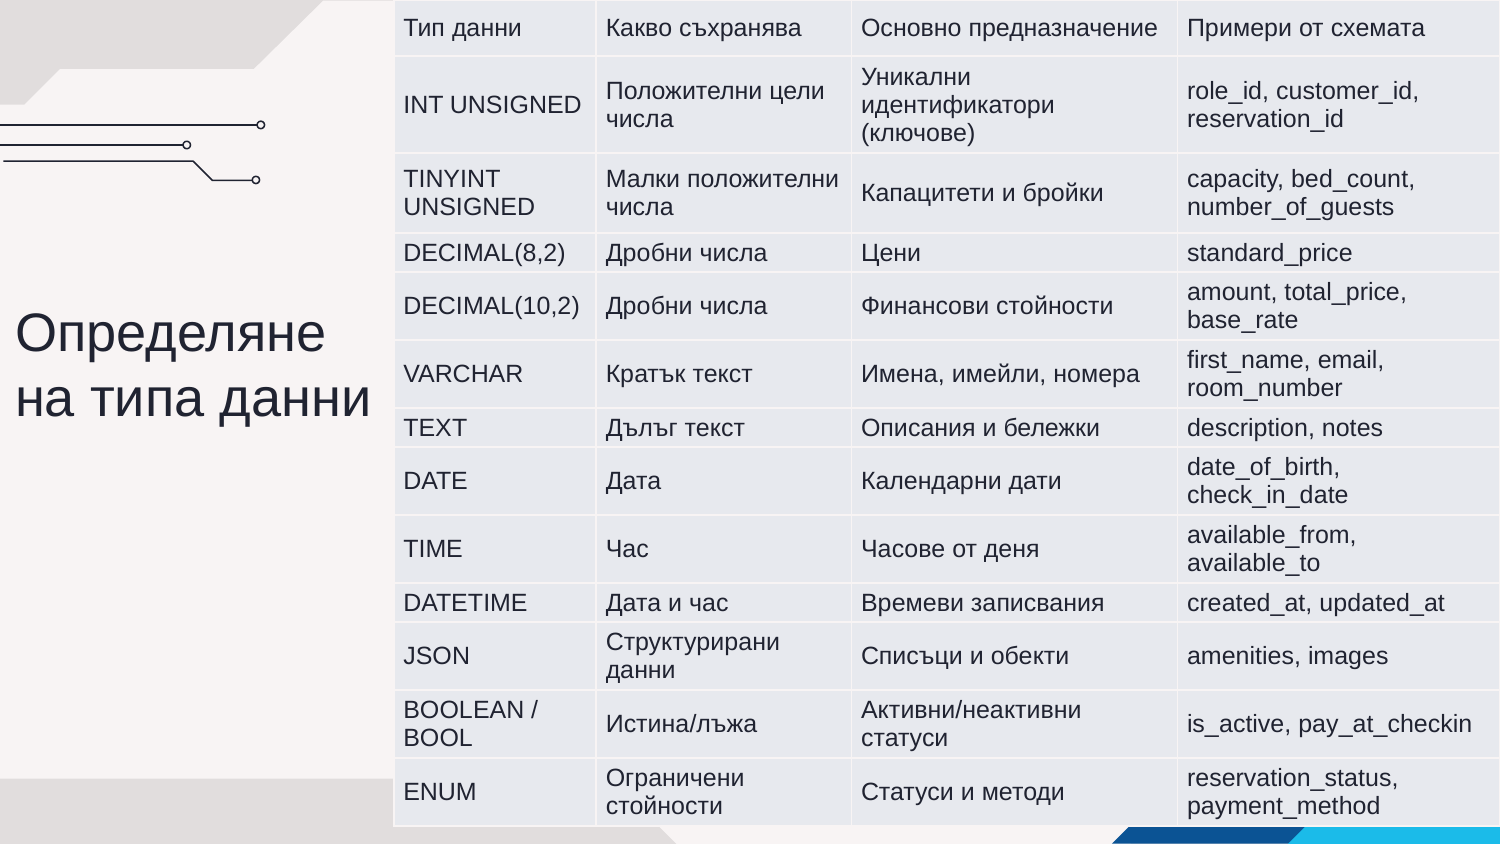

| Тип данни | Какво съхранява | Основно предназначение | Примери от схемата |
| --- | --- | --- | --- |
| INT UNSIGNED | Положителни цели числа | Уникални идентификатори (ключове) | role\_id, customer\_id, reservation\_id |
| TINYINT UNSIGNED | Малки положителни числа | Капацитети и бройки | capacity, bed\_count, number\_of\_guests |
| DECIMAL(8,2) | Дробни числа | Цени | standard\_price |
| DECIMAL(10,2) | Дробни числа | Финансови стойности | amount, total\_price, base\_rate |
| VARCHAR | Кратък текст | Имена, имейли, номера | first\_name, email, room\_number |
| TEXT | Дълъг текст | Описания и бележки | description, notes |
| DATE | Дата | Календарни дати | date\_of\_birth, check\_in\_date |
| TIME | Час | Часове от деня | available\_from, available\_to |
| DATETIME | Дата и час | Времеви записвания | created\_at, updated\_at |
| JSON | Структурирани данни | Списъци и обекти | amenities, images |
| BOOLEAN / BOOL | Истина/лъжа | Активни/неактивни статуси | is\_active, pay\_at\_checkin |
| ENUM | Ограничени стойности | Статуси и методи | reservation\_status, payment\_method |
# Определяне на типа данни